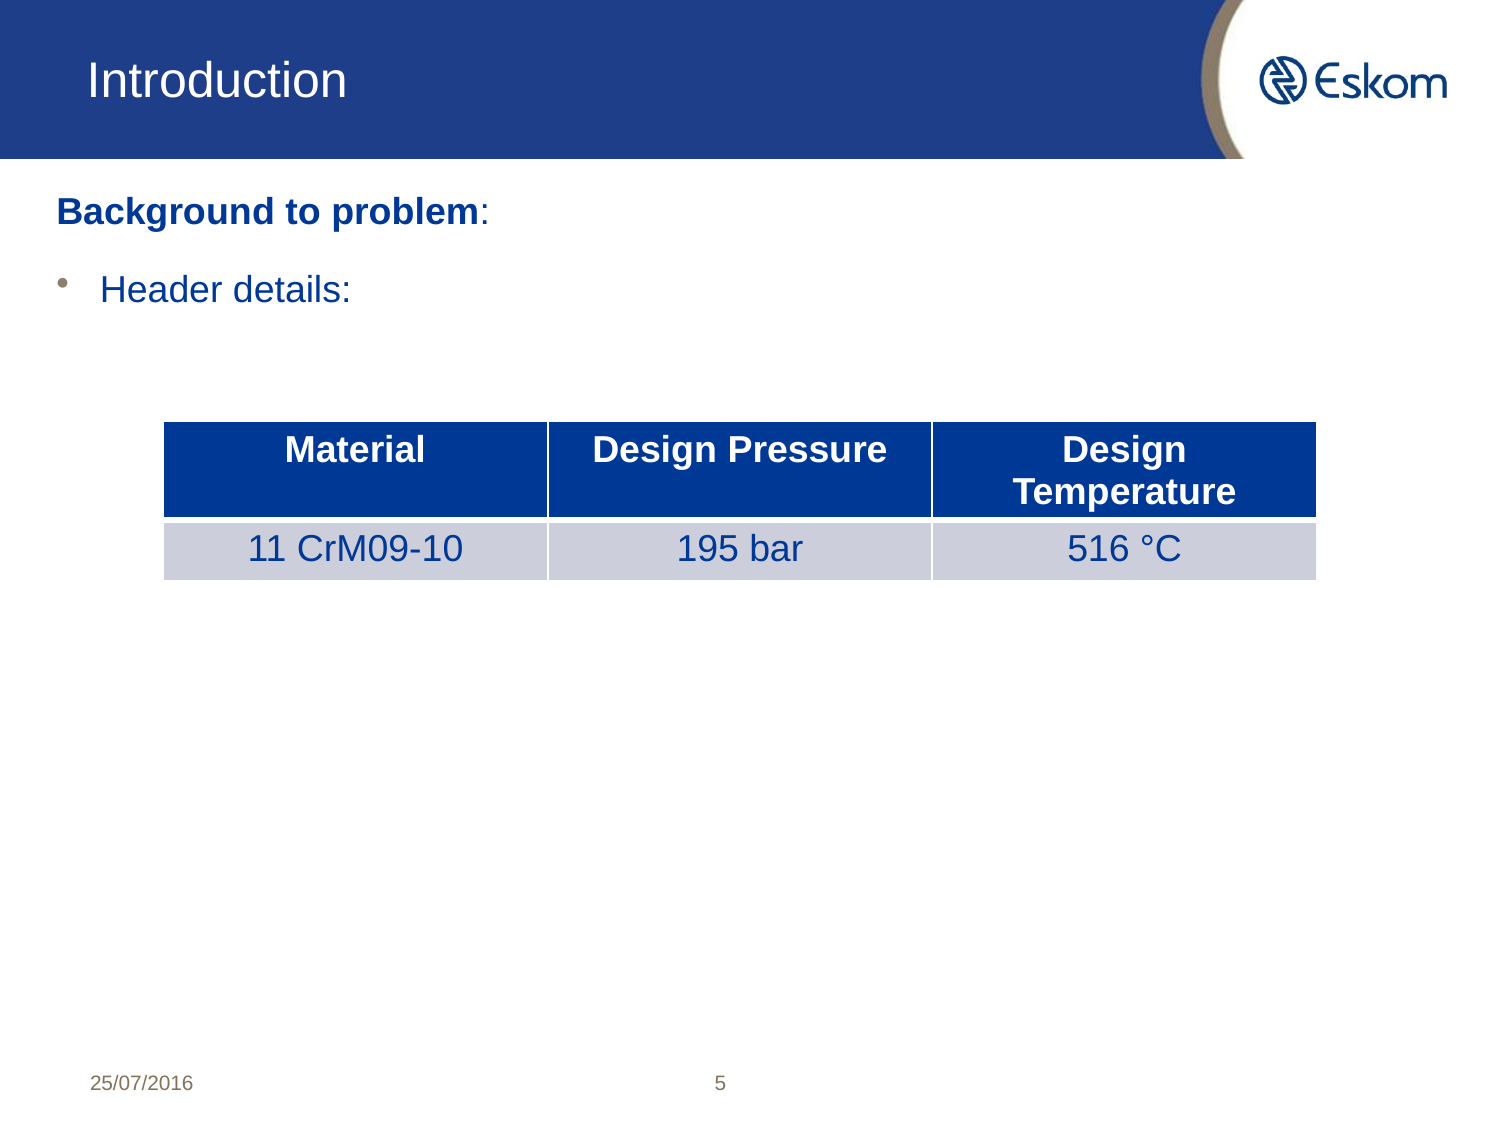

# Introduction
Background to problem:
Header details:
| Material | Design Pressure | Design Temperature |
| --- | --- | --- |
| 11 CrM09-10 | 195 bar | 516 °C |
25/07/2016
5